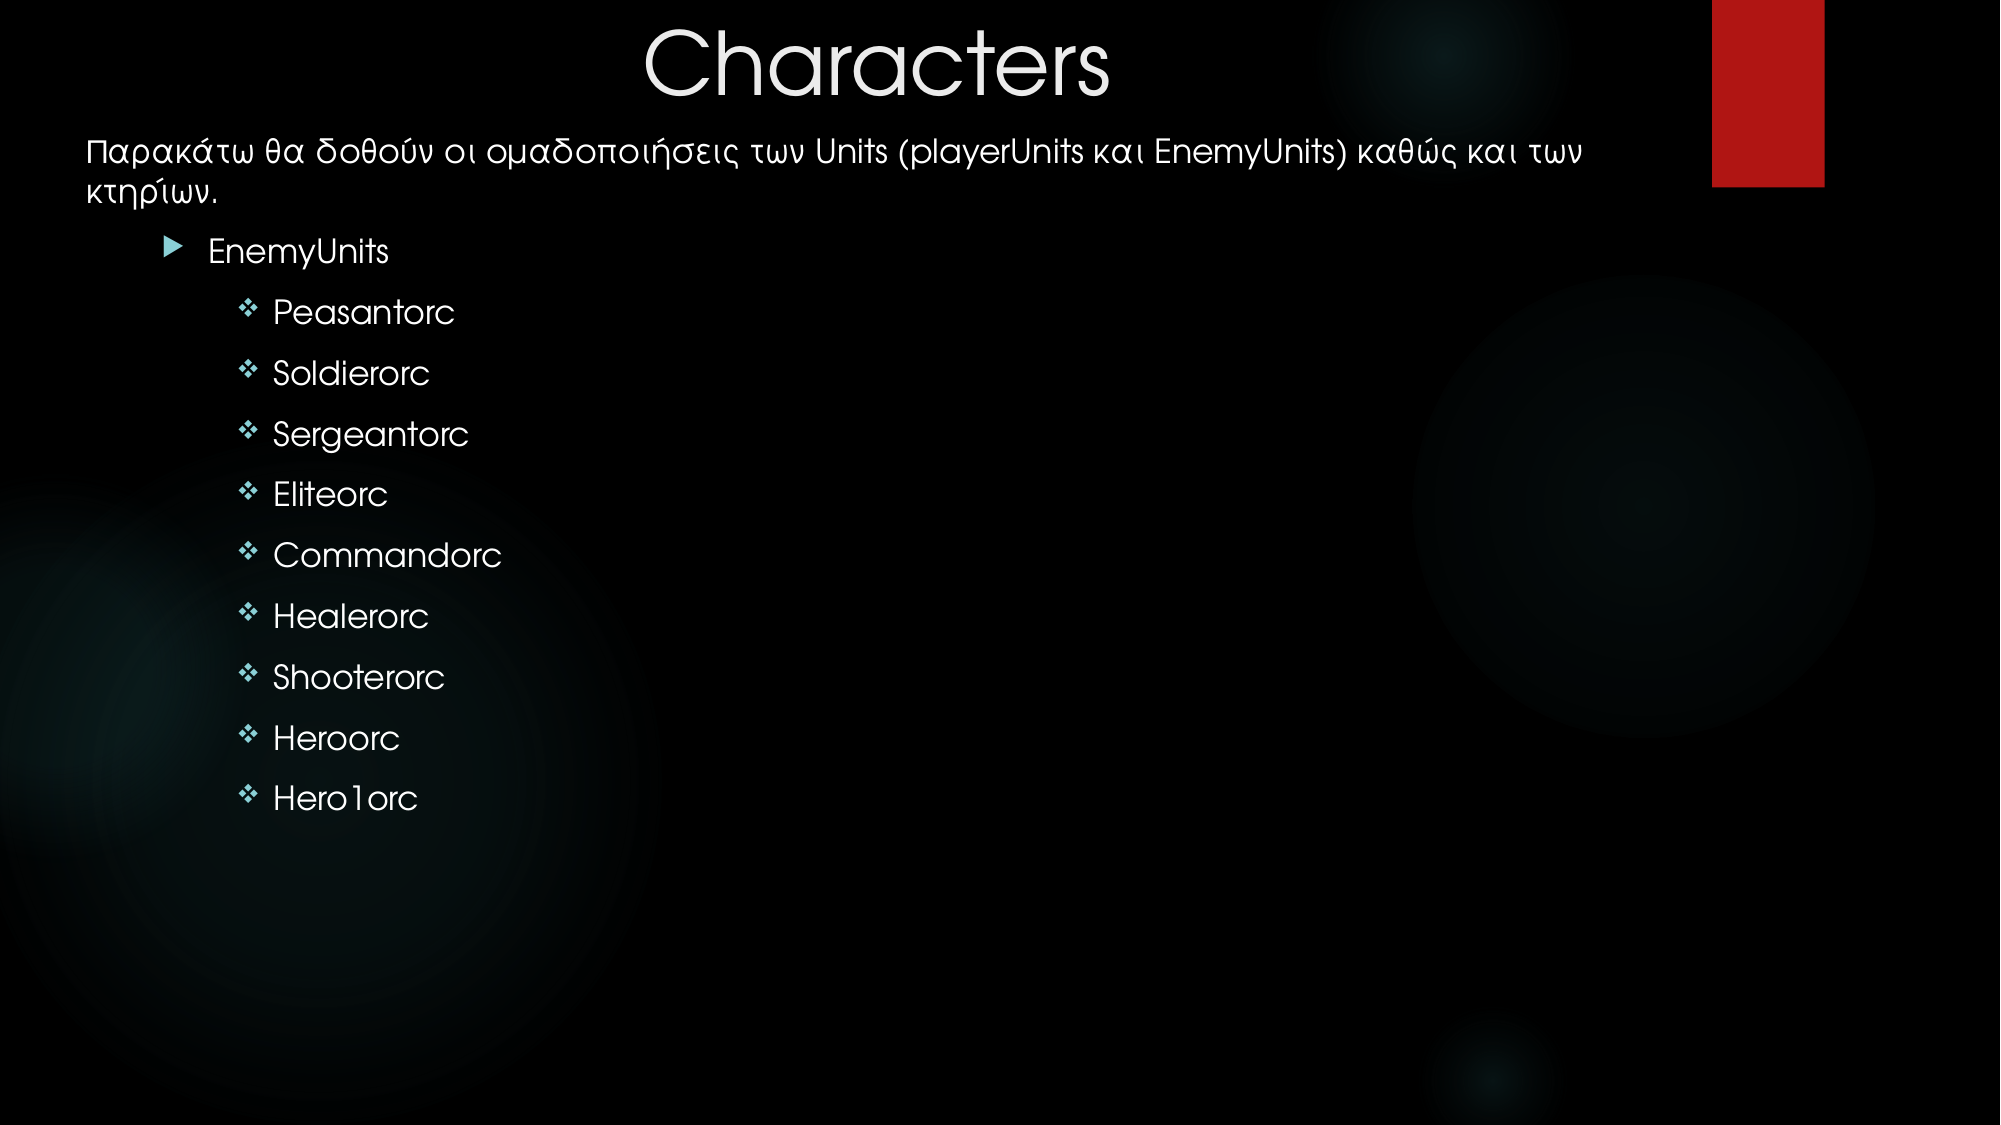

# Characters
Παρακάτω θα δοθούν οι ομαδοποιήσεις των Units (playerUnits και EnemyUnits) καθώς και των κτηρίων.
EnemyUnits
Peasantorc
Soldierorc
Sergeantorc
Eliteorc
Commandorc
Healerorc
Shooterorc
Heroorc
Hero1orc